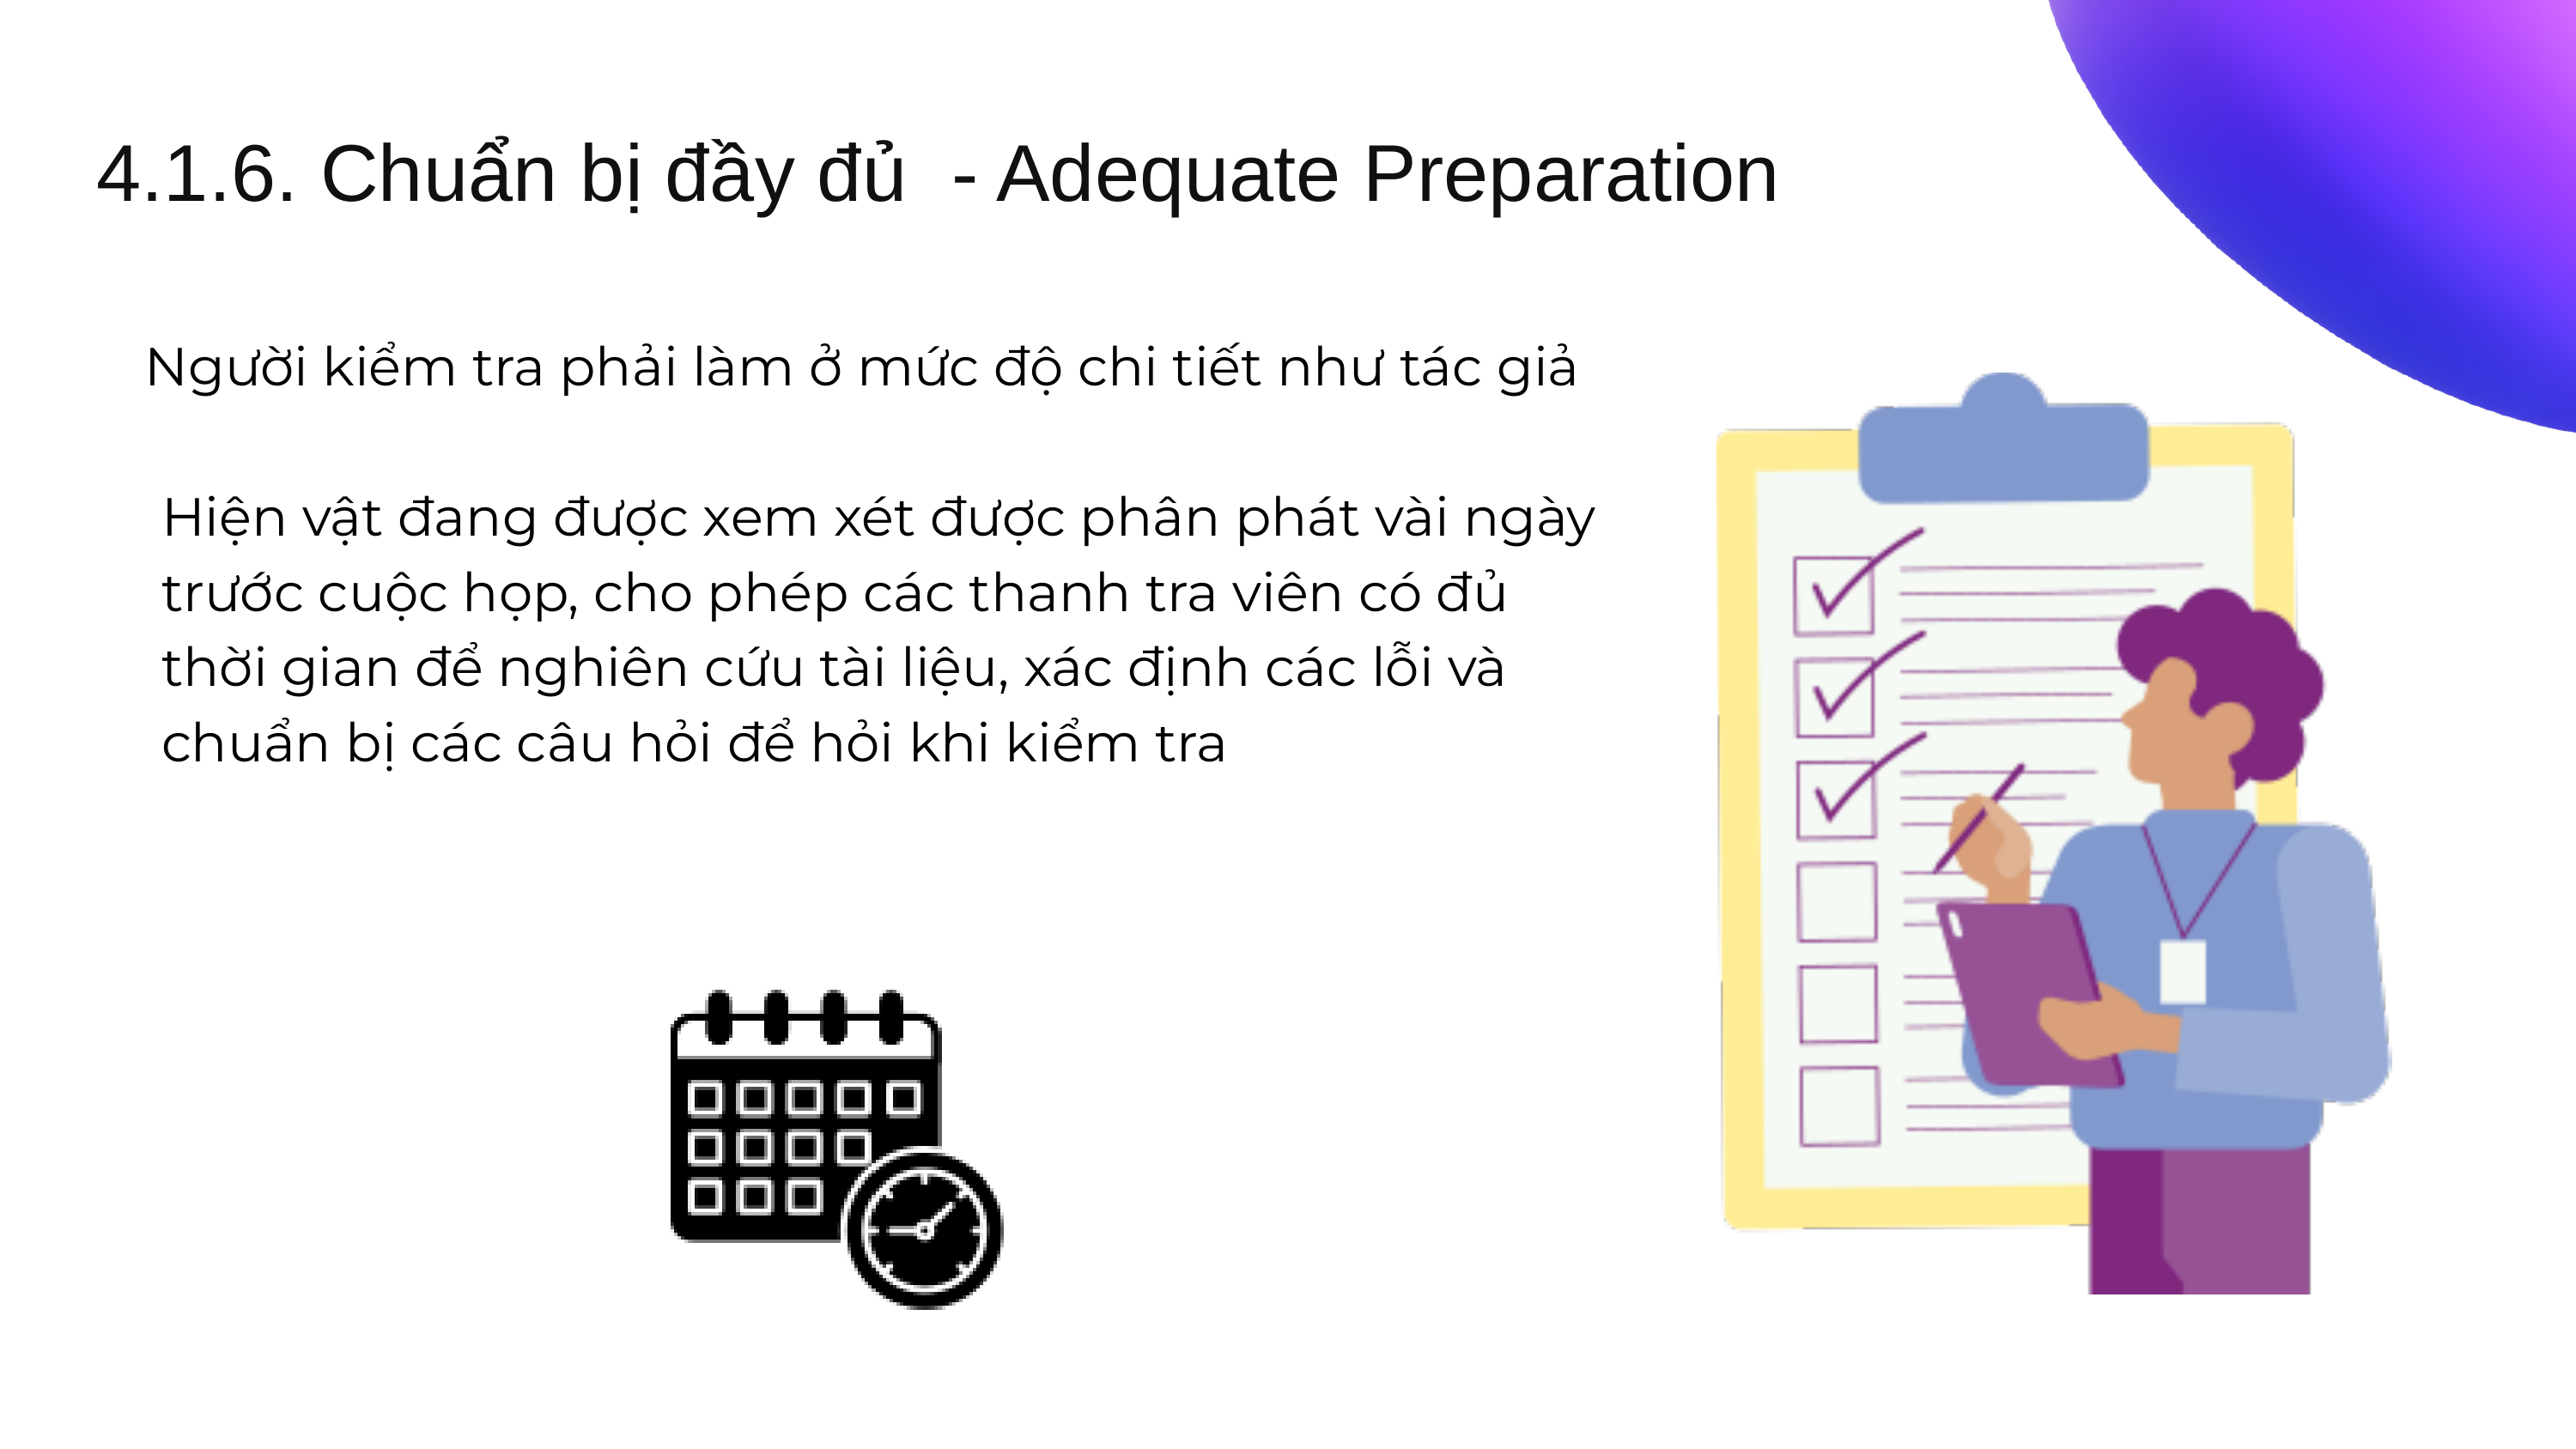

4.1.6. Chuẩn bị đầy đủ  - Adequate Preparation
Người kiểm tra phải làm ở mức độ chi tiết như tác giả

Hiện vật đang được xem xét được phân phát vài ngày trước cuộc họp, cho phép các thanh tra viên có đủ thời gian để nghiên cứu tài liệu, xác định các lỗi và chuẩn bị các câu hỏi để hỏi khi kiểm tra